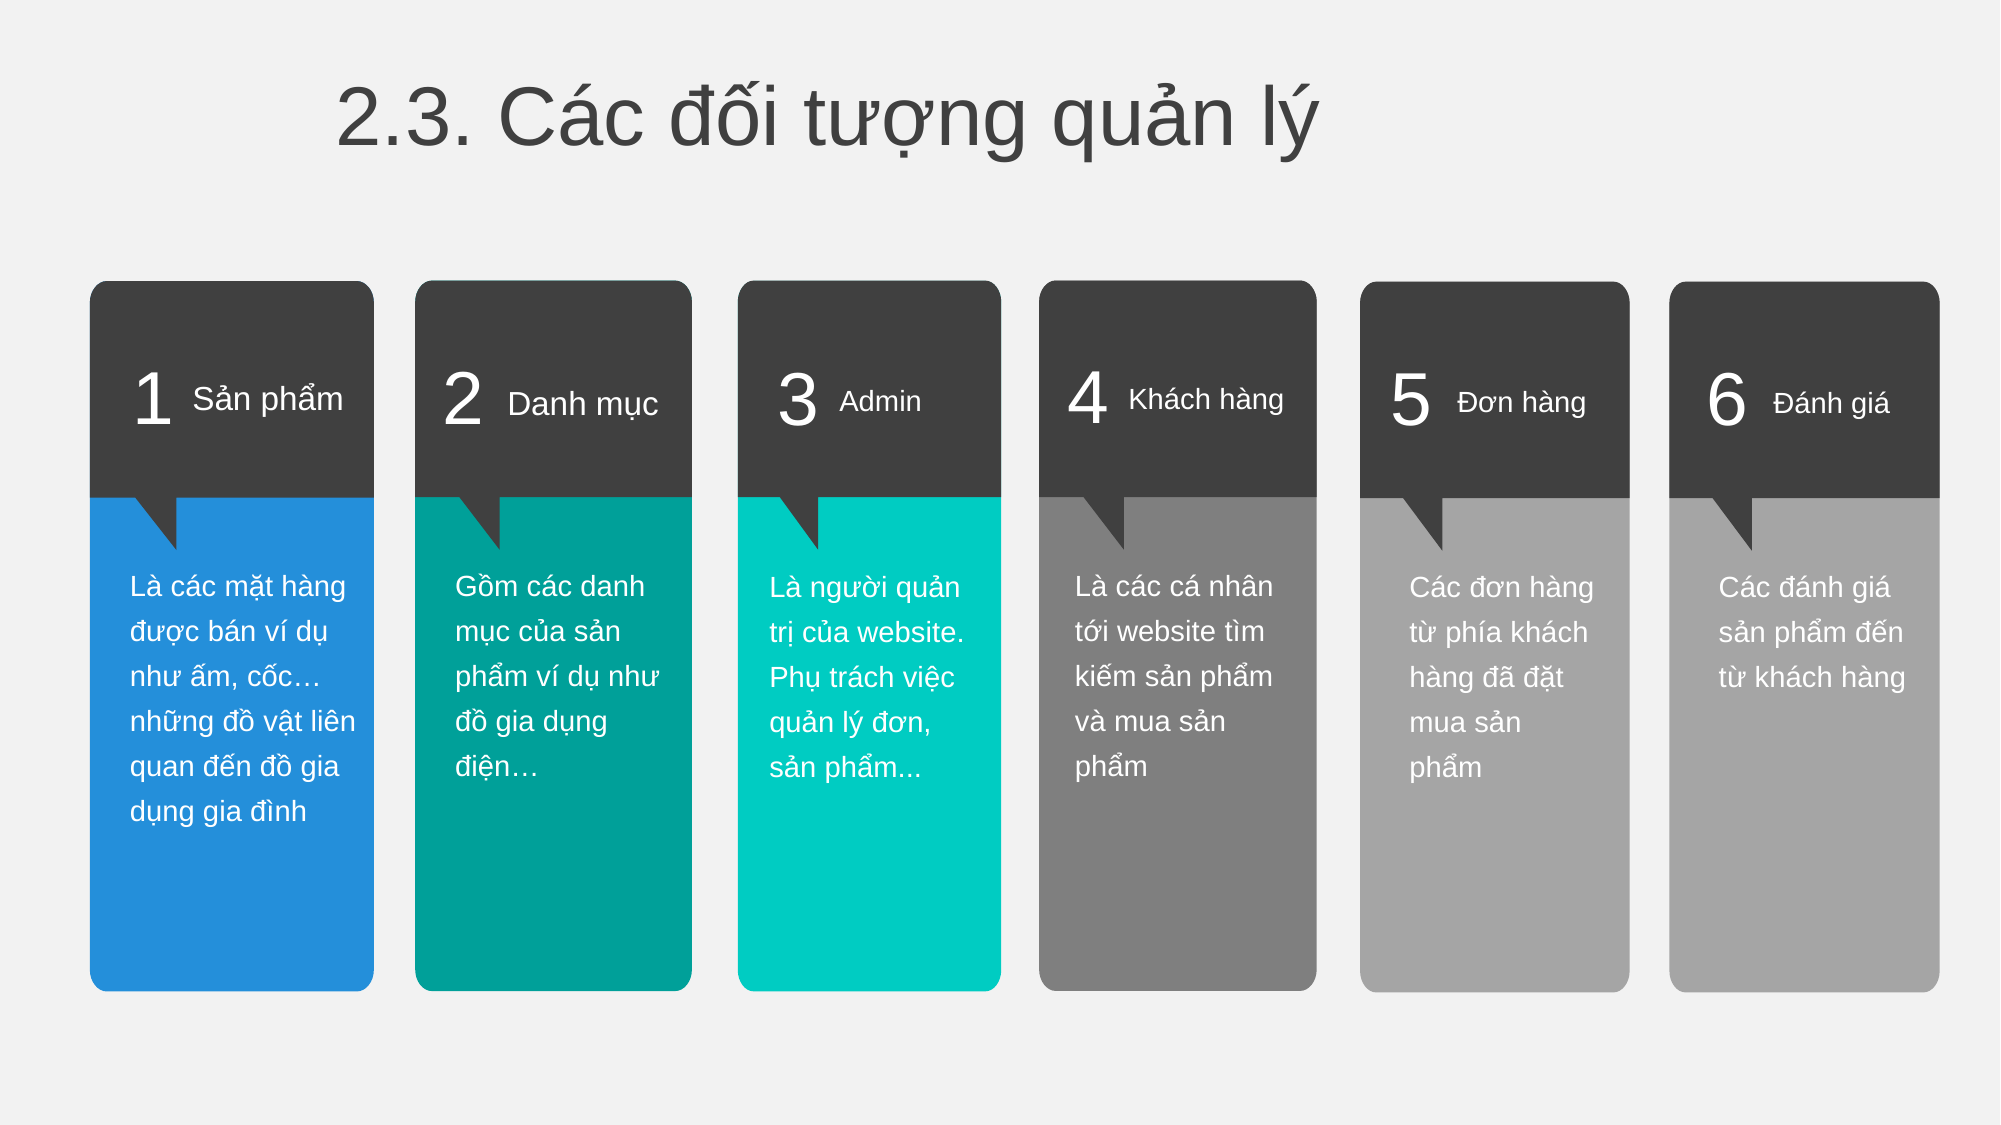

2.3. Các đối tượng quản lý
v

v

4
2
1
3
5
6
Khách hàng
Sản phẩm
Admin
Đơn hàng
Đánh giá
Danh mục
Gồm các danh mục của sản phẩm ví dụ như đồ gia dụng điện…
Là các cá nhân tới website tìm kiếm sản phẩm và mua sản phẩm
Là các mặt hàng được bán ví dụ như ấm, cốc… những đồ vật liên quan đến đồ gia dụng gia đình

Là người quản trị của website. Phụ trách việc quản lý đơn, sản phẩm...
Các đơn hàng từ phía khách hàng đã đặt mua sản phẩm
Các đánh giá sản phẩm đến từ khách hàng